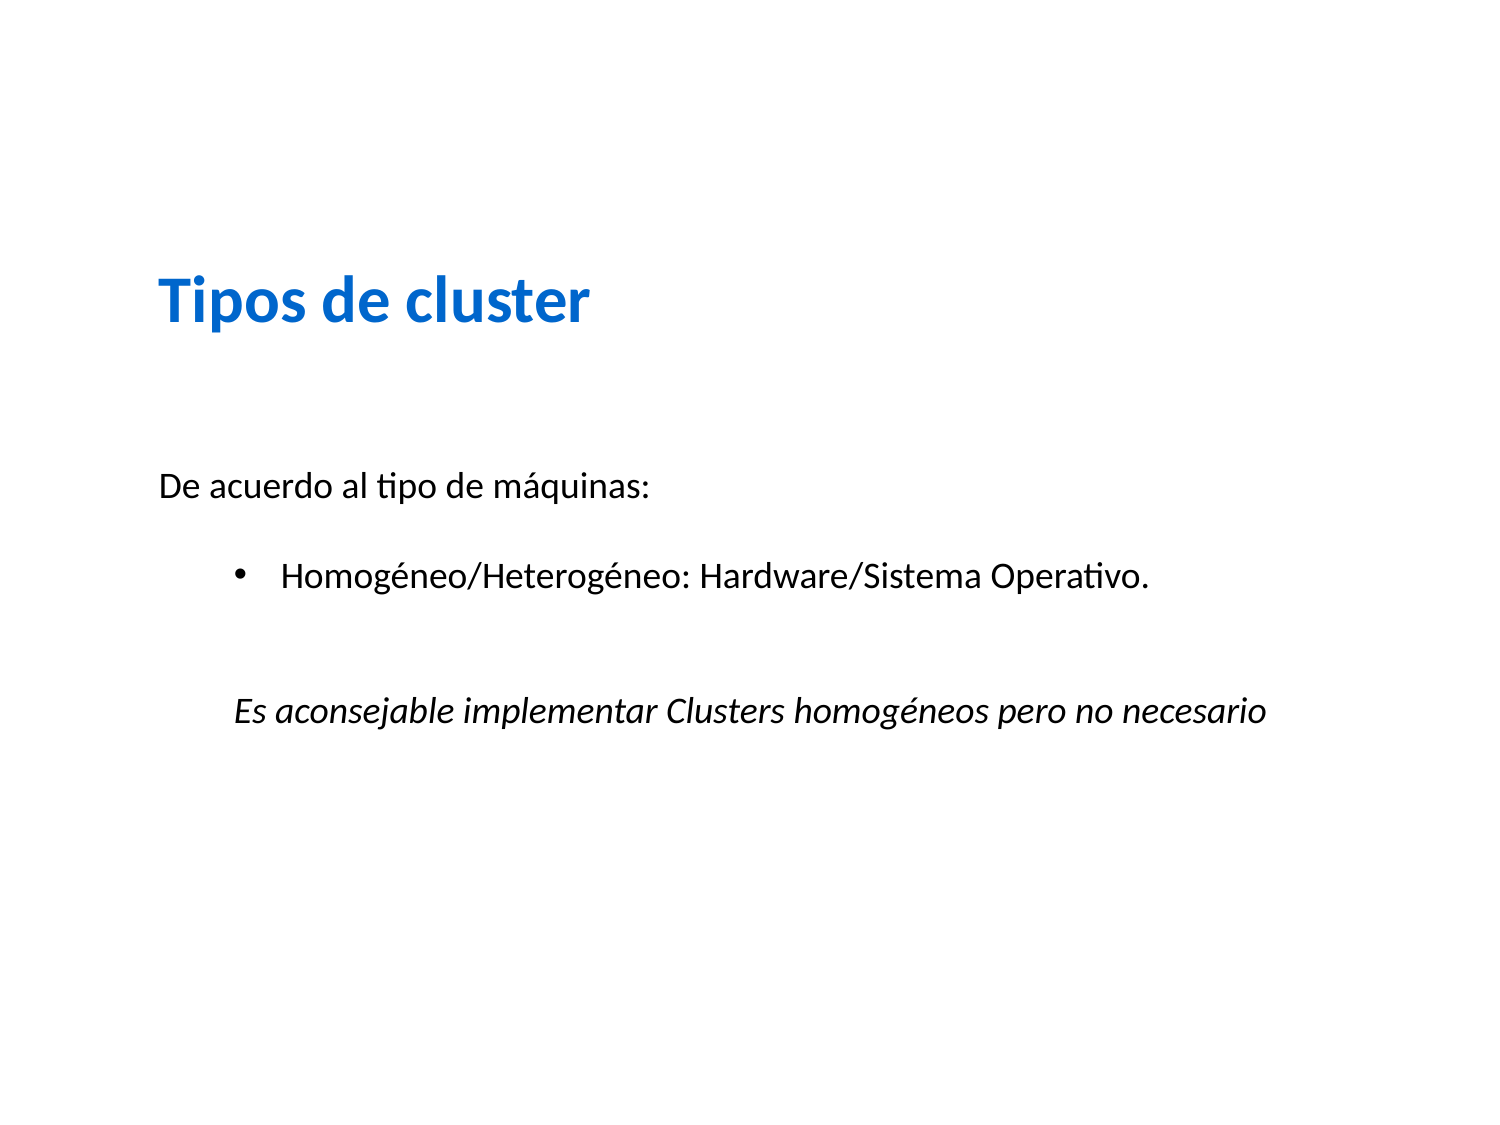

Tipos de cluster

De acuerdo al tipo de máquinas:

Homogéneo/Heterogéneo: Hardware/Sistema Operativo.

Es aconsejable implementar Clusters homogéneos pero no necesario